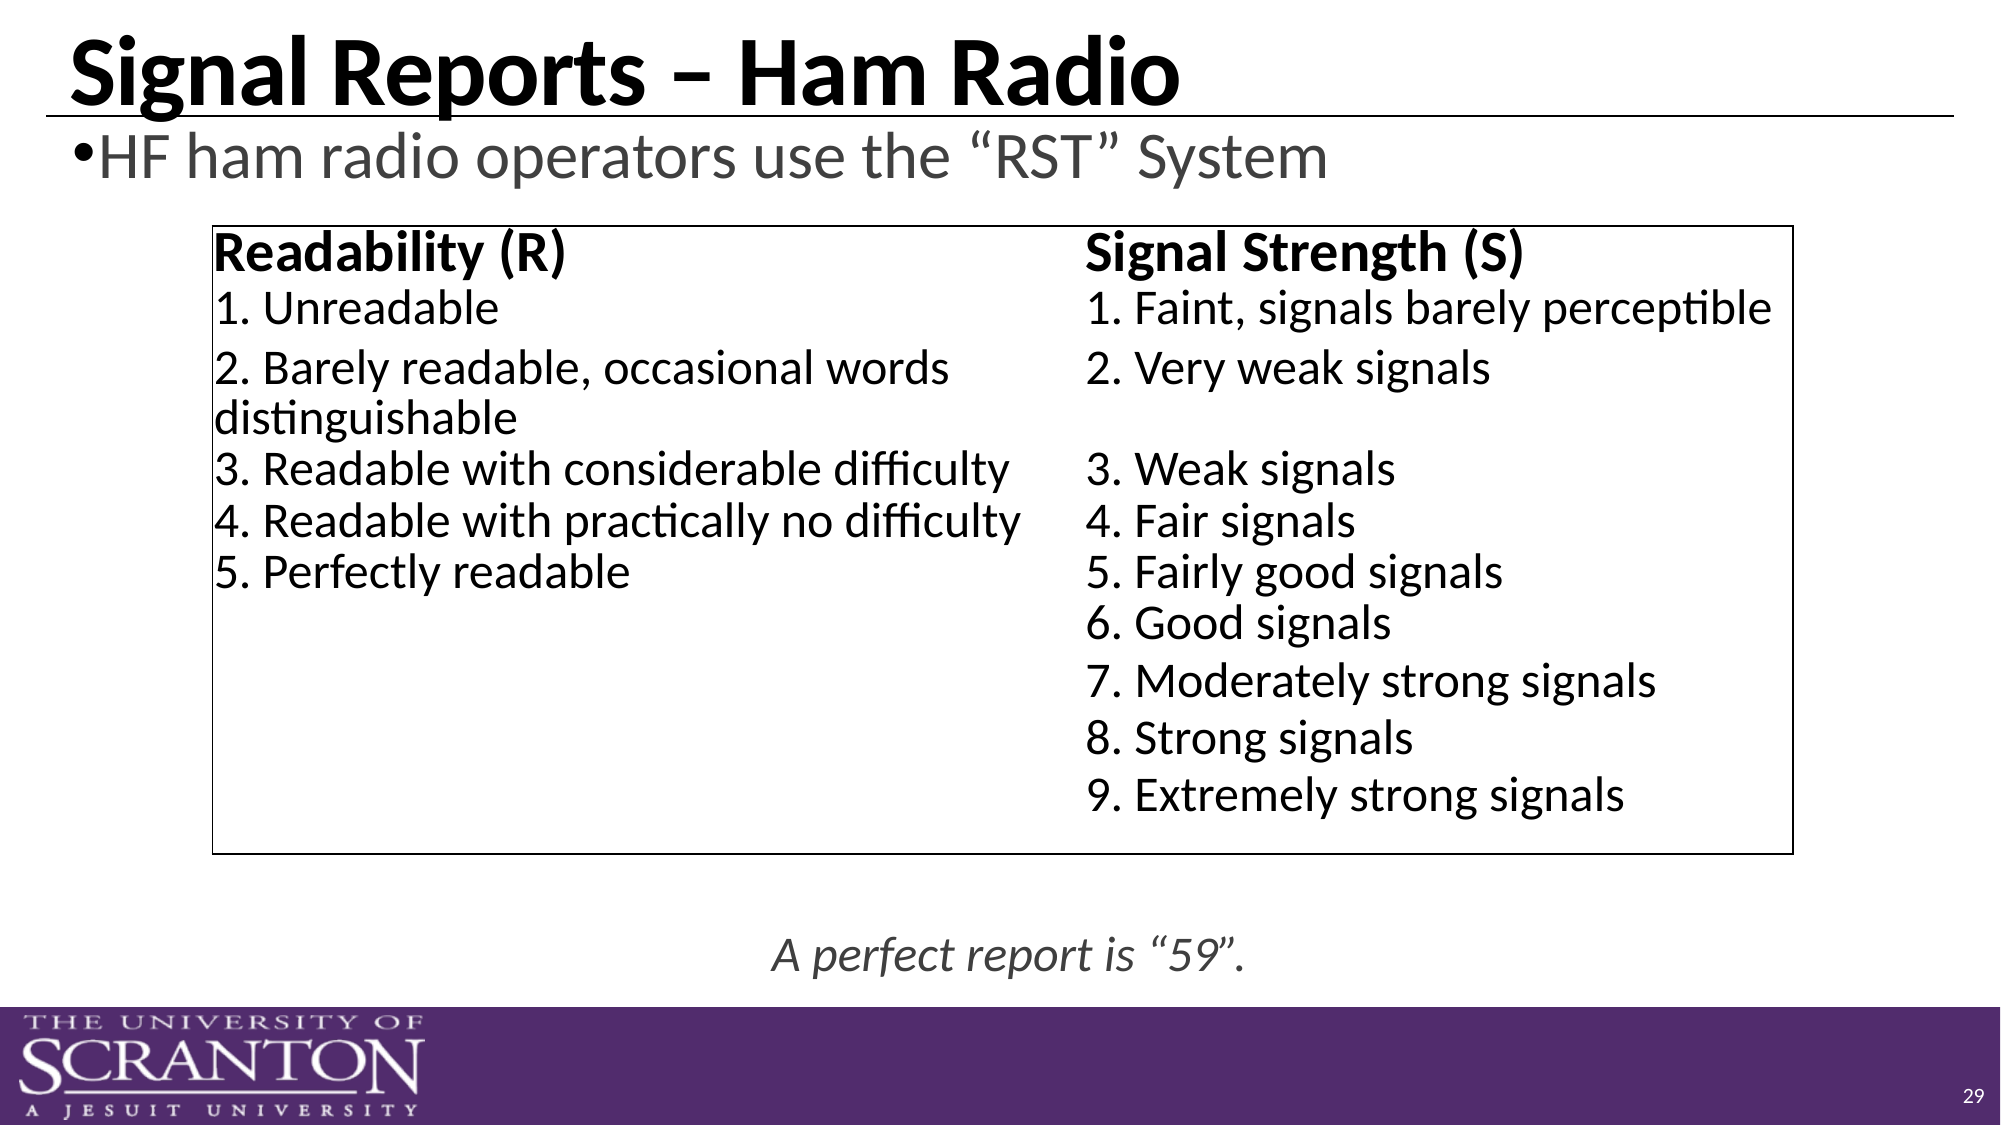

# Signal Reports – Ham Radio
HF ham radio operators use the “RST” System
| Readability (R) | Signal Strength (S) |
| --- | --- |
| 1. Unreadable | 1. Faint, signals barely perceptible |
| 2. Barely readable, occasional words distinguishable | 2. Very weak signals |
| 3. Readable with considerable difficulty | 3. Weak signals |
| 4. Readable with practically no difficulty | 4. Fair signals |
| 5. Perfectly readable | 5. Fairly good signals |
|  | 6. Good signals |
|  | 7. Moderately strong signals |
|  | 8. Strong signals |
|  | 9. Extremely strong signals |
A perfect report is “59”.